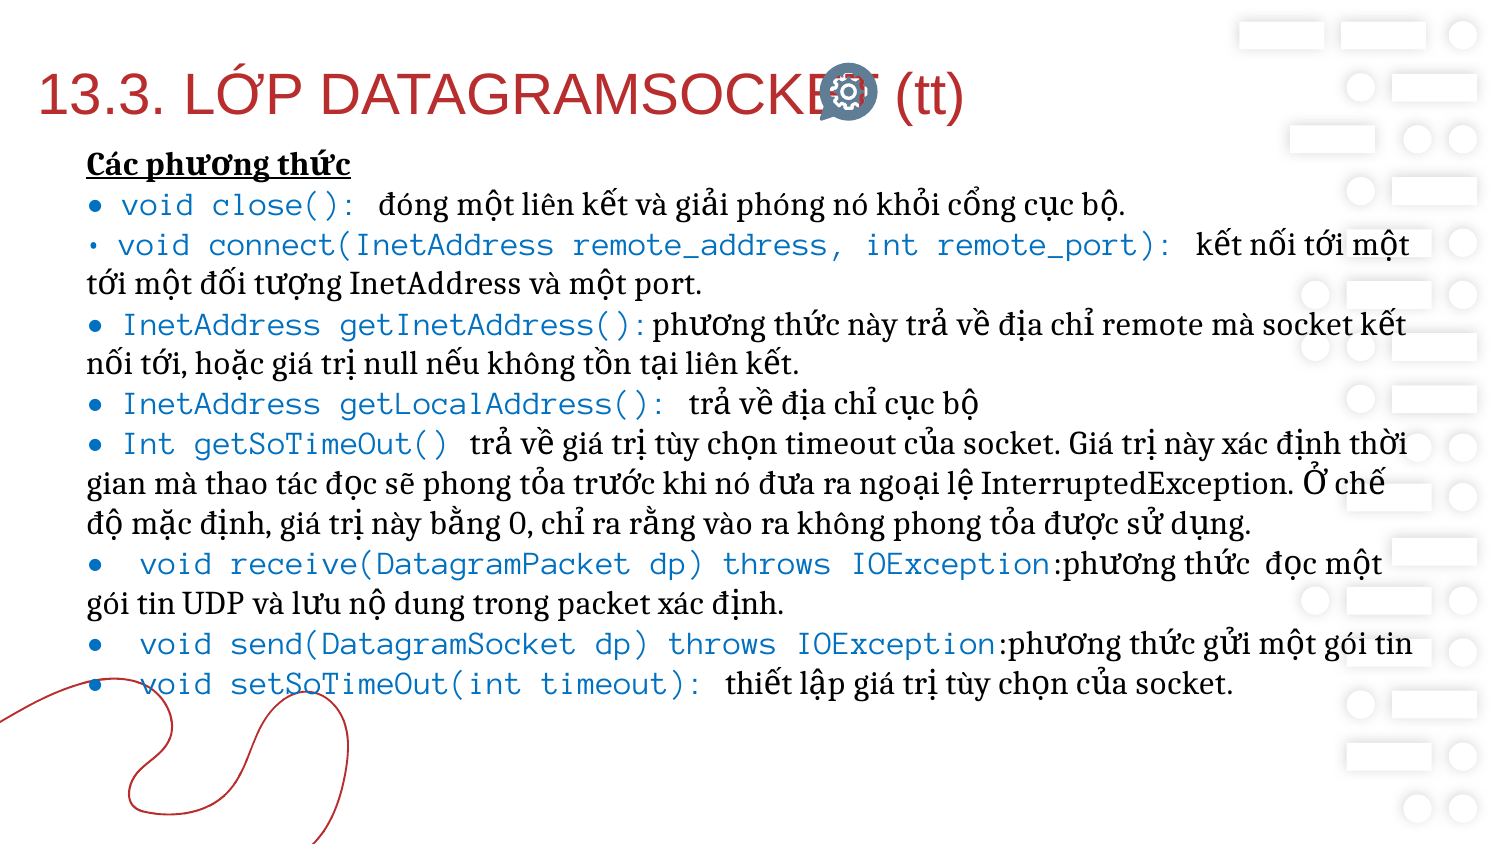

13.3. LỚP DATAGRAMSOCKET (tt)

Các phương thức
• void close(): đóng một liên kết và giải phóng nó khỏi cổng cục bộ.
• void connect(InetAddress remote_address, int remote_port): kết nối tới một tới một đối tượng InetAddress và một port.
• InetAddress getInetAddress():phương thức này trả về địa chỉ remote mà socket kết nối tới, hoặc giá trị null nếu không tồn tại liên kết.
• InetAddress getLocalAddress(): trả về địa chỉ cục bộ
• Int getSoTimeOut() trả về giá trị tùy chọn timeout của socket. Giá trị này xác định thời gian mà thao tác đọc sẽ phong tỏa trước khi nó đưa ra ngoại lệ InterruptedException. Ở chế độ mặc định, giá trị này bằng 0, chỉ ra rằng vào ra không phong tỏa được sử dụng.
•  void receive(DatagramPacket dp) throws IOException:phương thức  đọc một gói tin UDP và lưu nộ dung trong packet xác định.
•  void send(DatagramSocket dp) throws IOException:phương thức gửi một gói tin
•  void setSoTimeOut(int timeout): thiết lập giá trị tùy chọn của socket.